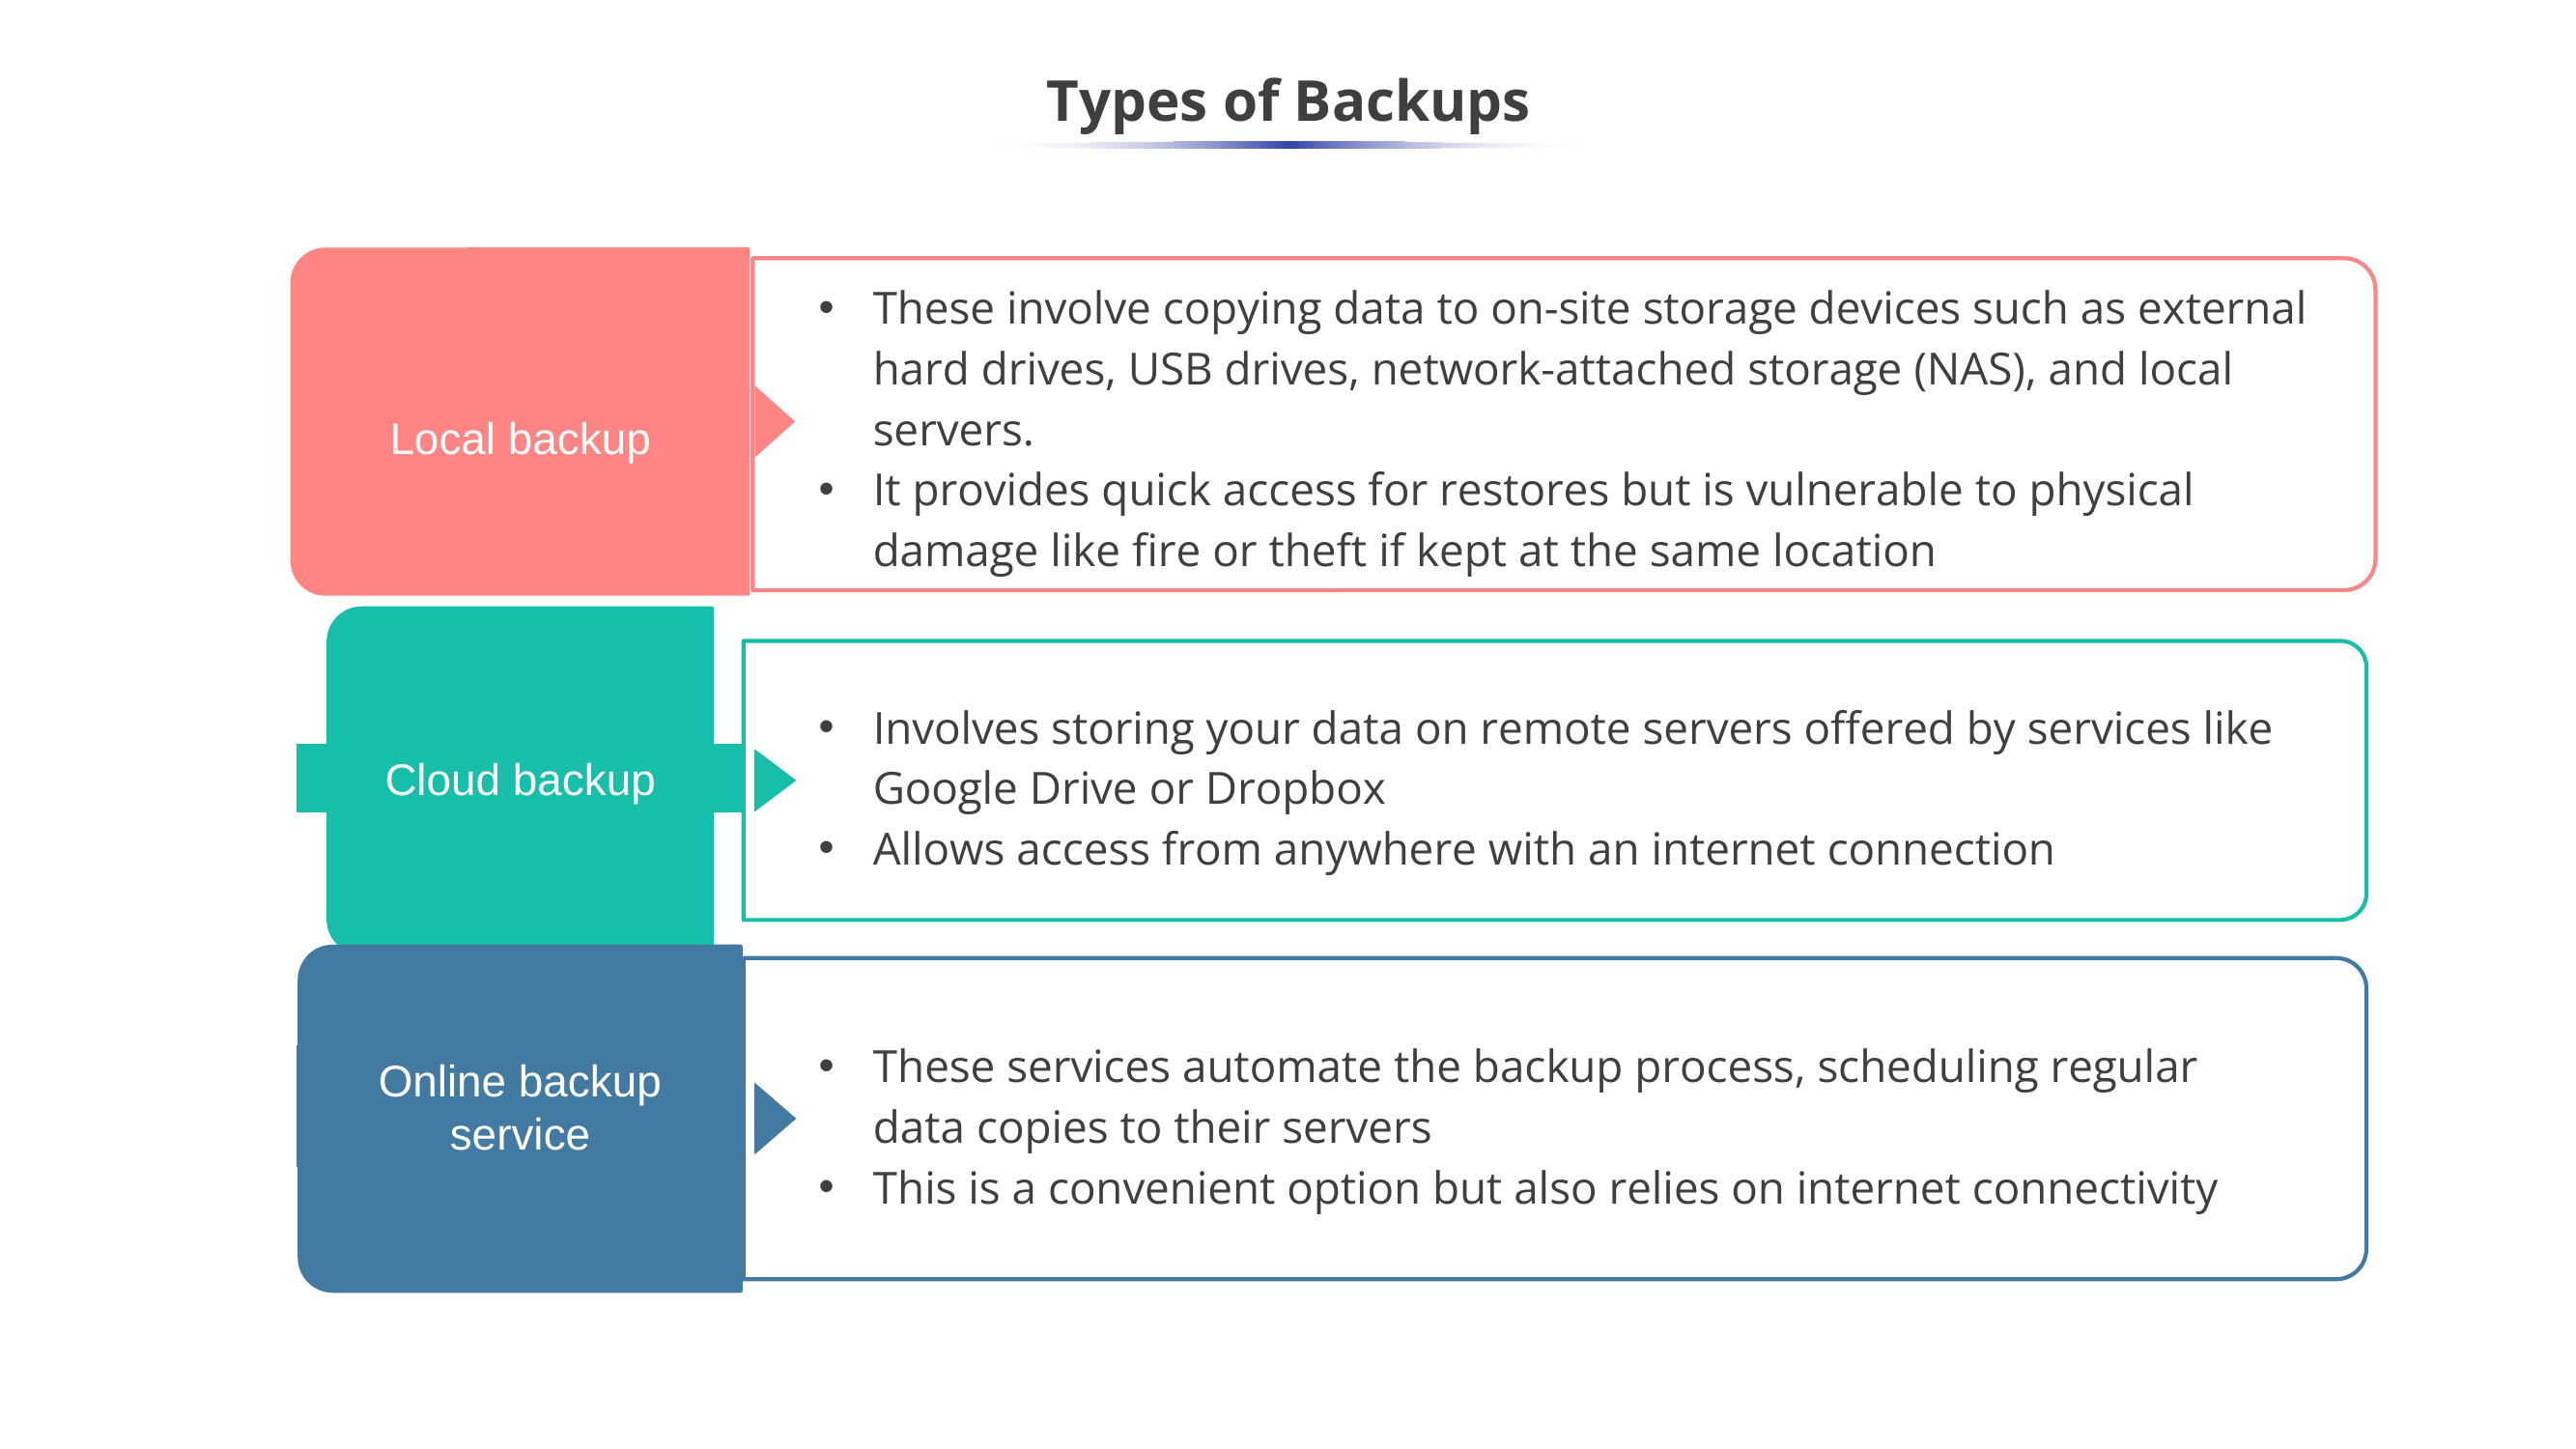

# Types of Backups

Local backup
These involve copying data to on-site storage devices such as external hard drives, USB drives, network-attached storage (NAS), and local servers.
It provides quick access for restores but is vulnerable to physical damage like fire or theft if kept at the same location

Cloud backup

Involves storing your data on remote servers offered by services like Google Drive or Dropbox
Allows access from anywhere with an internet connection

Online backup service

These services automate the backup process, scheduling regular data copies to their servers
This is a convenient option but also relies on internet connectivity